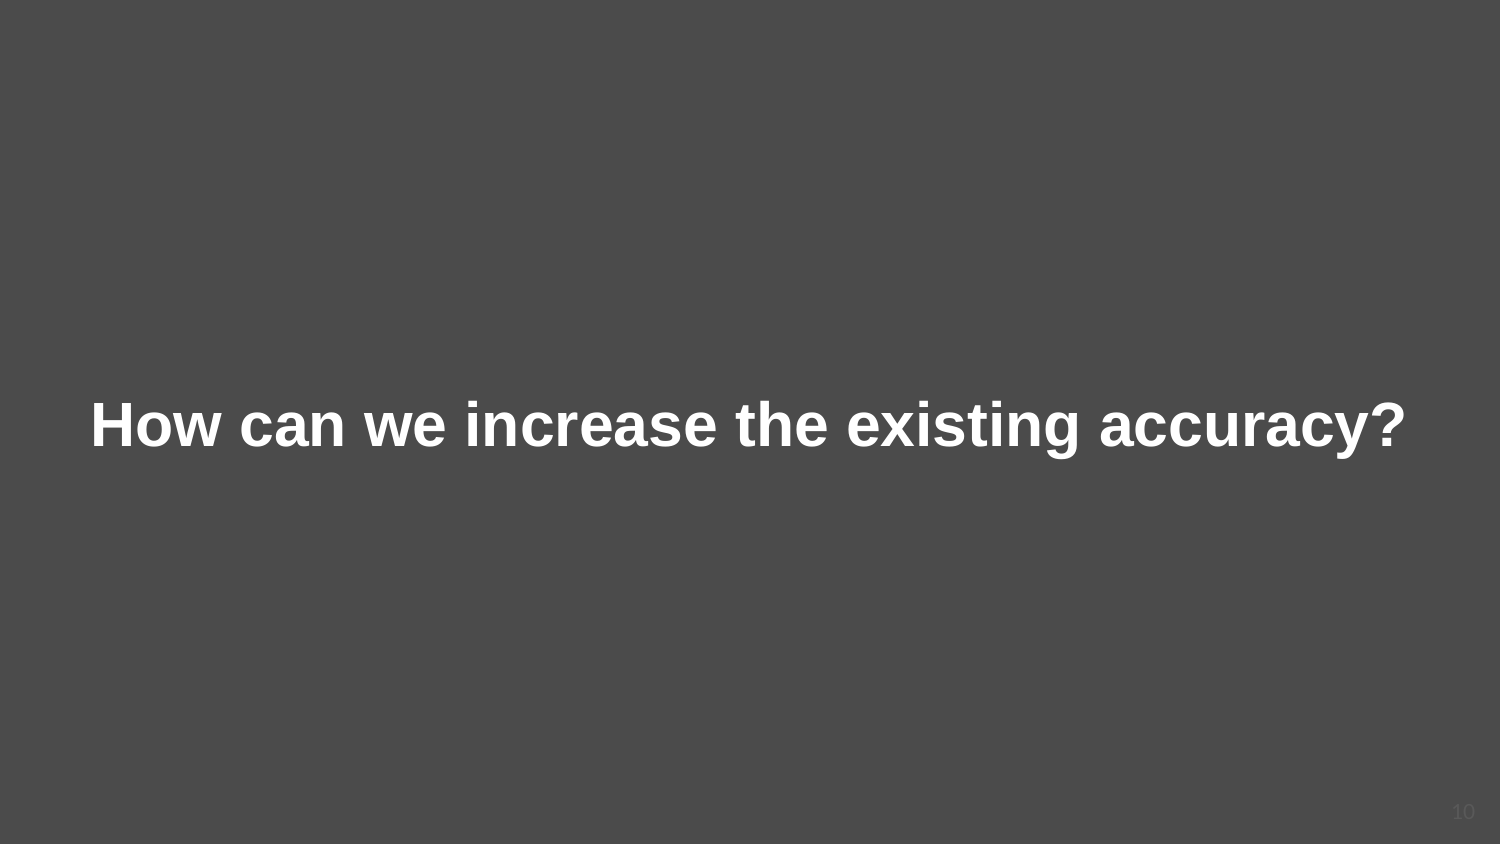

How can we increase the existing accuracy?
10